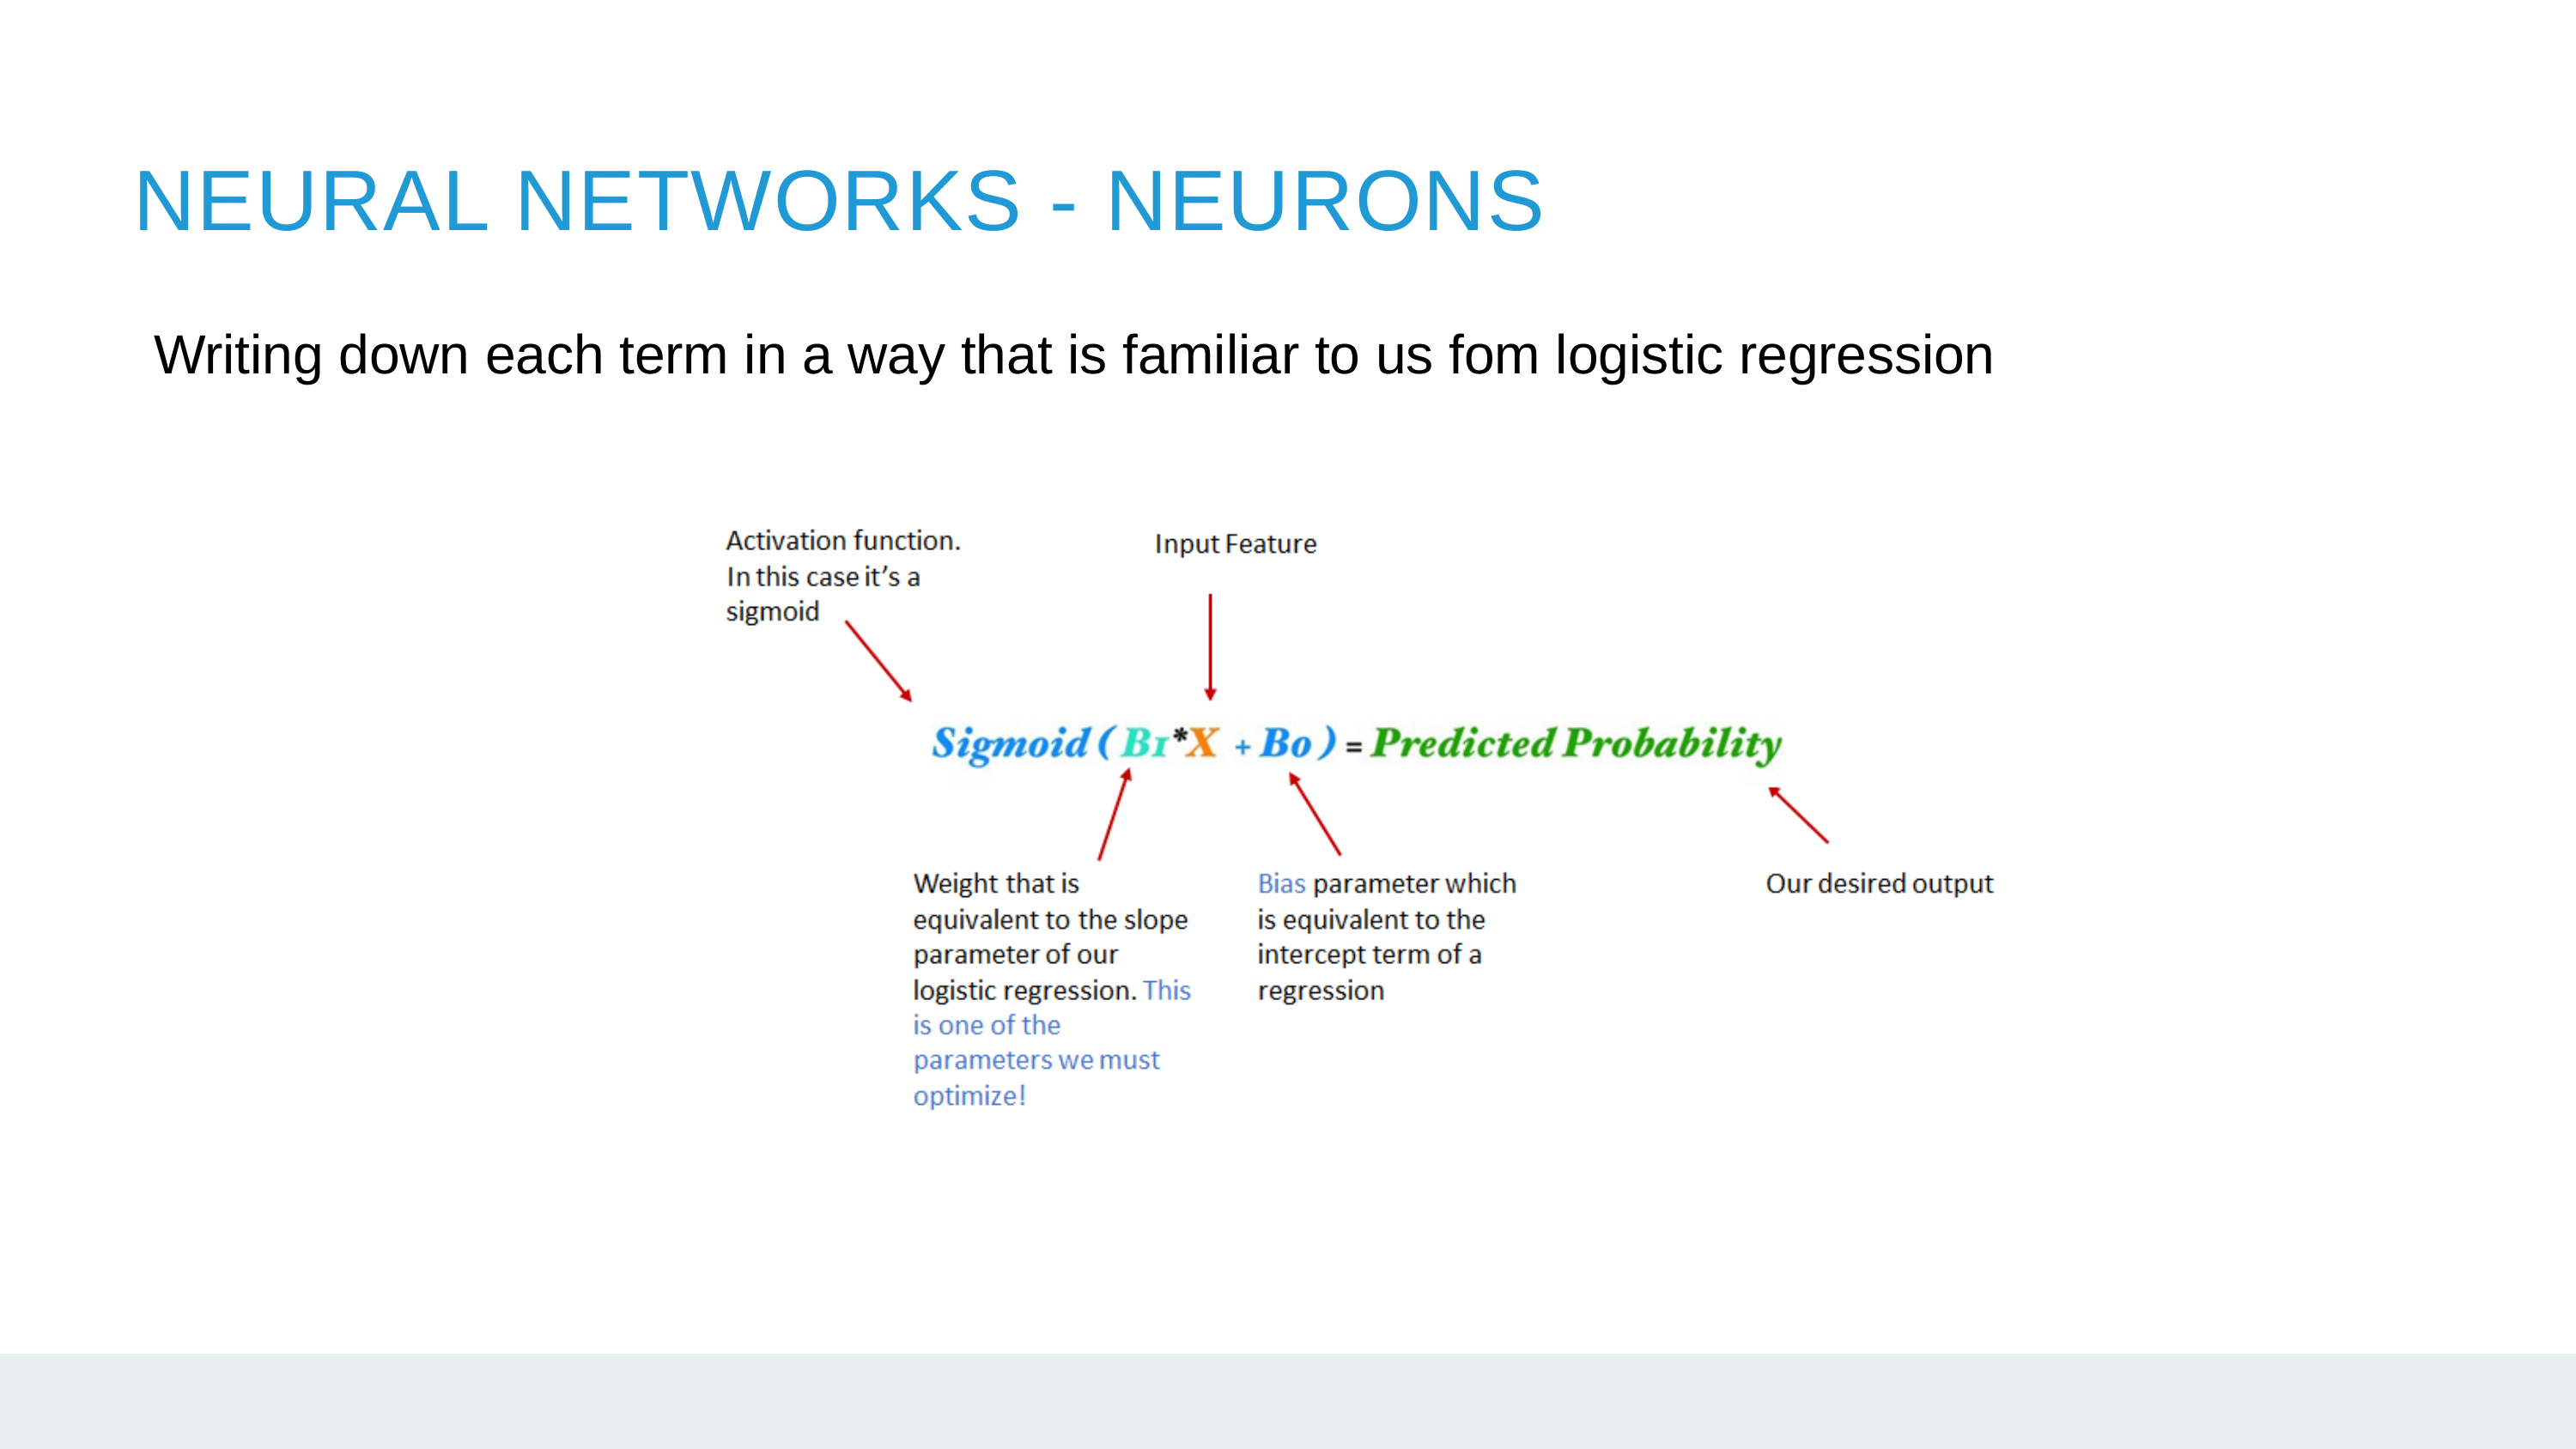

NEURAL NETWORKS - NEURONS
Writing down each term in a way that is familiar to us fom logistic regression